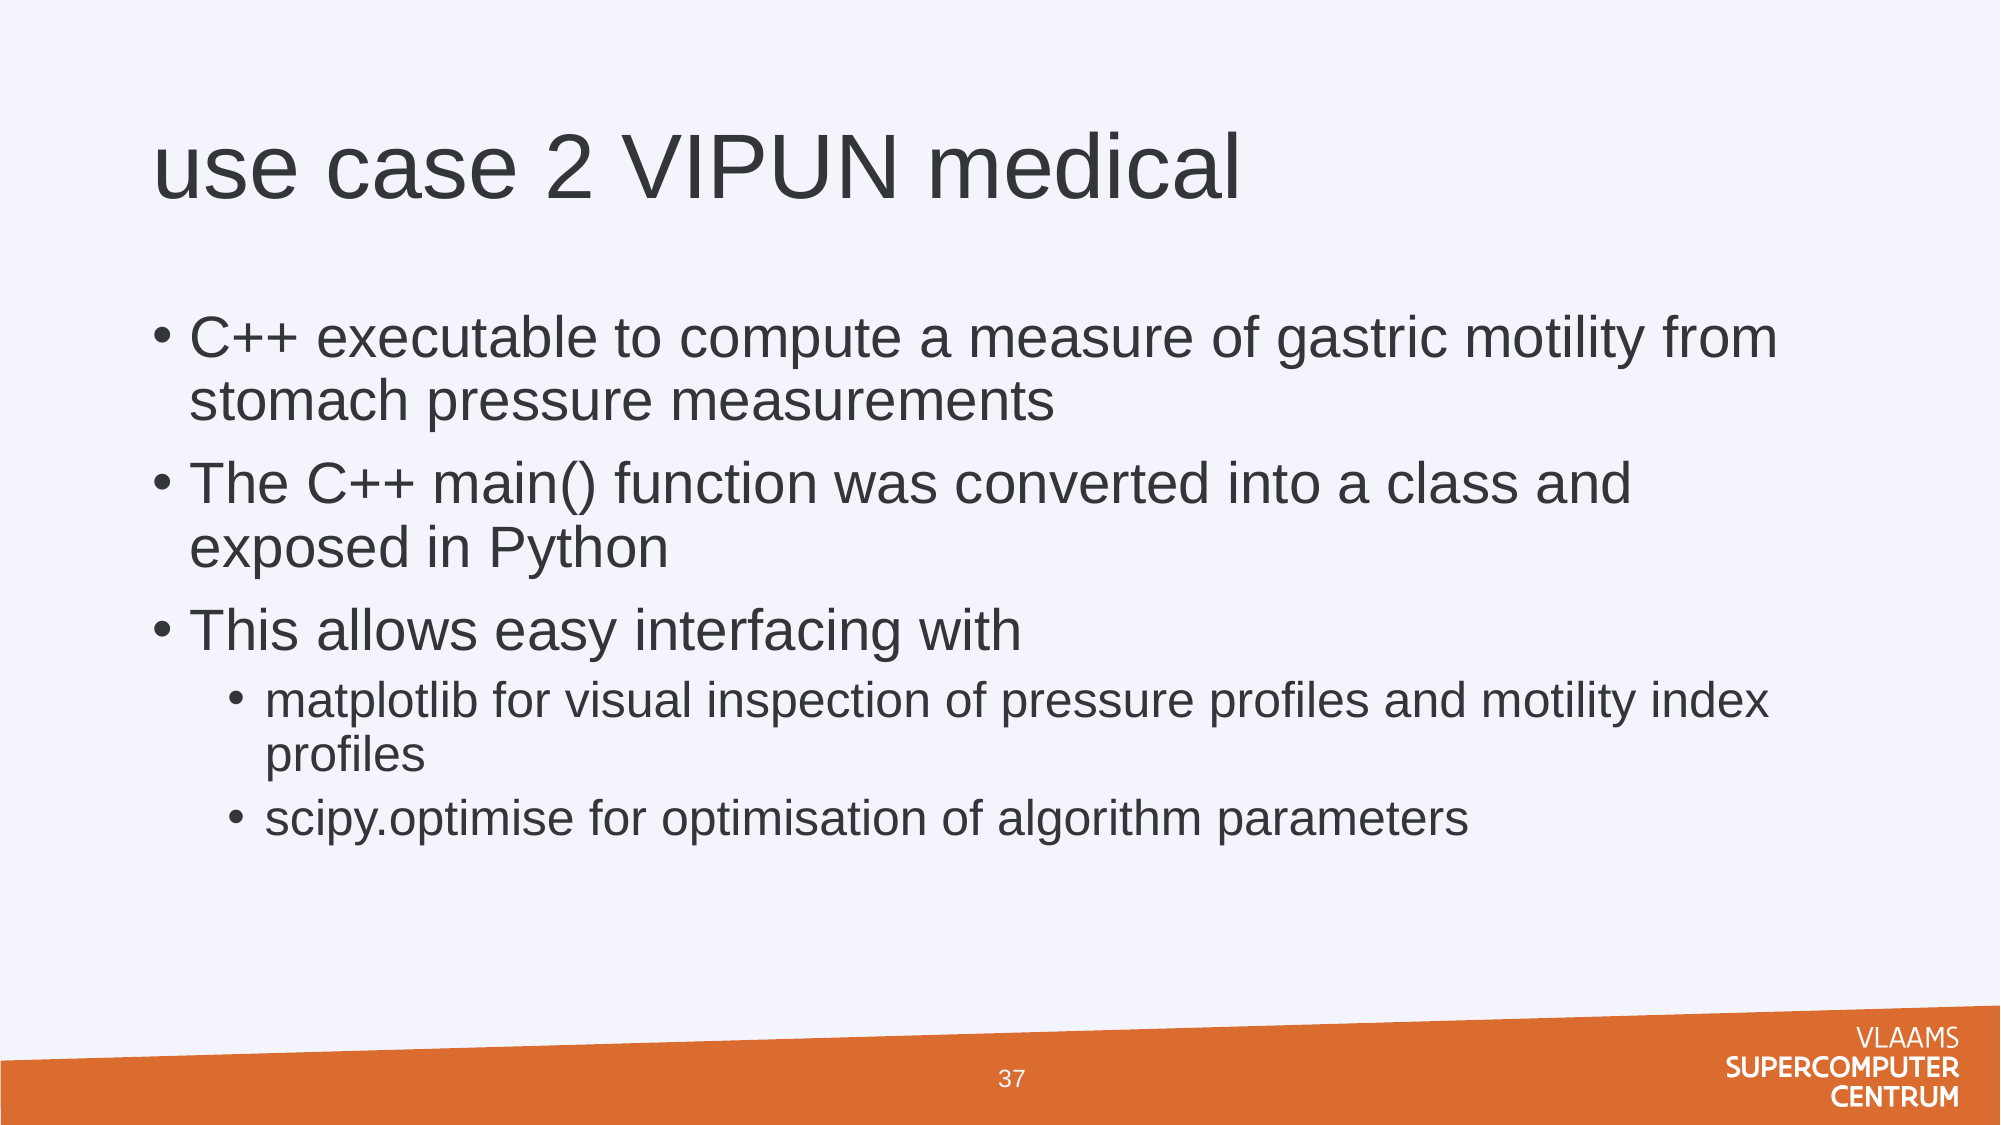

# use case 2 VIPUN medical
C++ executable to compute a measure of gastric motility from stomach pressure measurements
The C++ main() function was converted into a class and exposed in Python
This allows easy interfacing with
matplotlib for visual inspection of pressure profiles and motility index profiles
scipy.optimise for optimisation of algorithm parameters
37